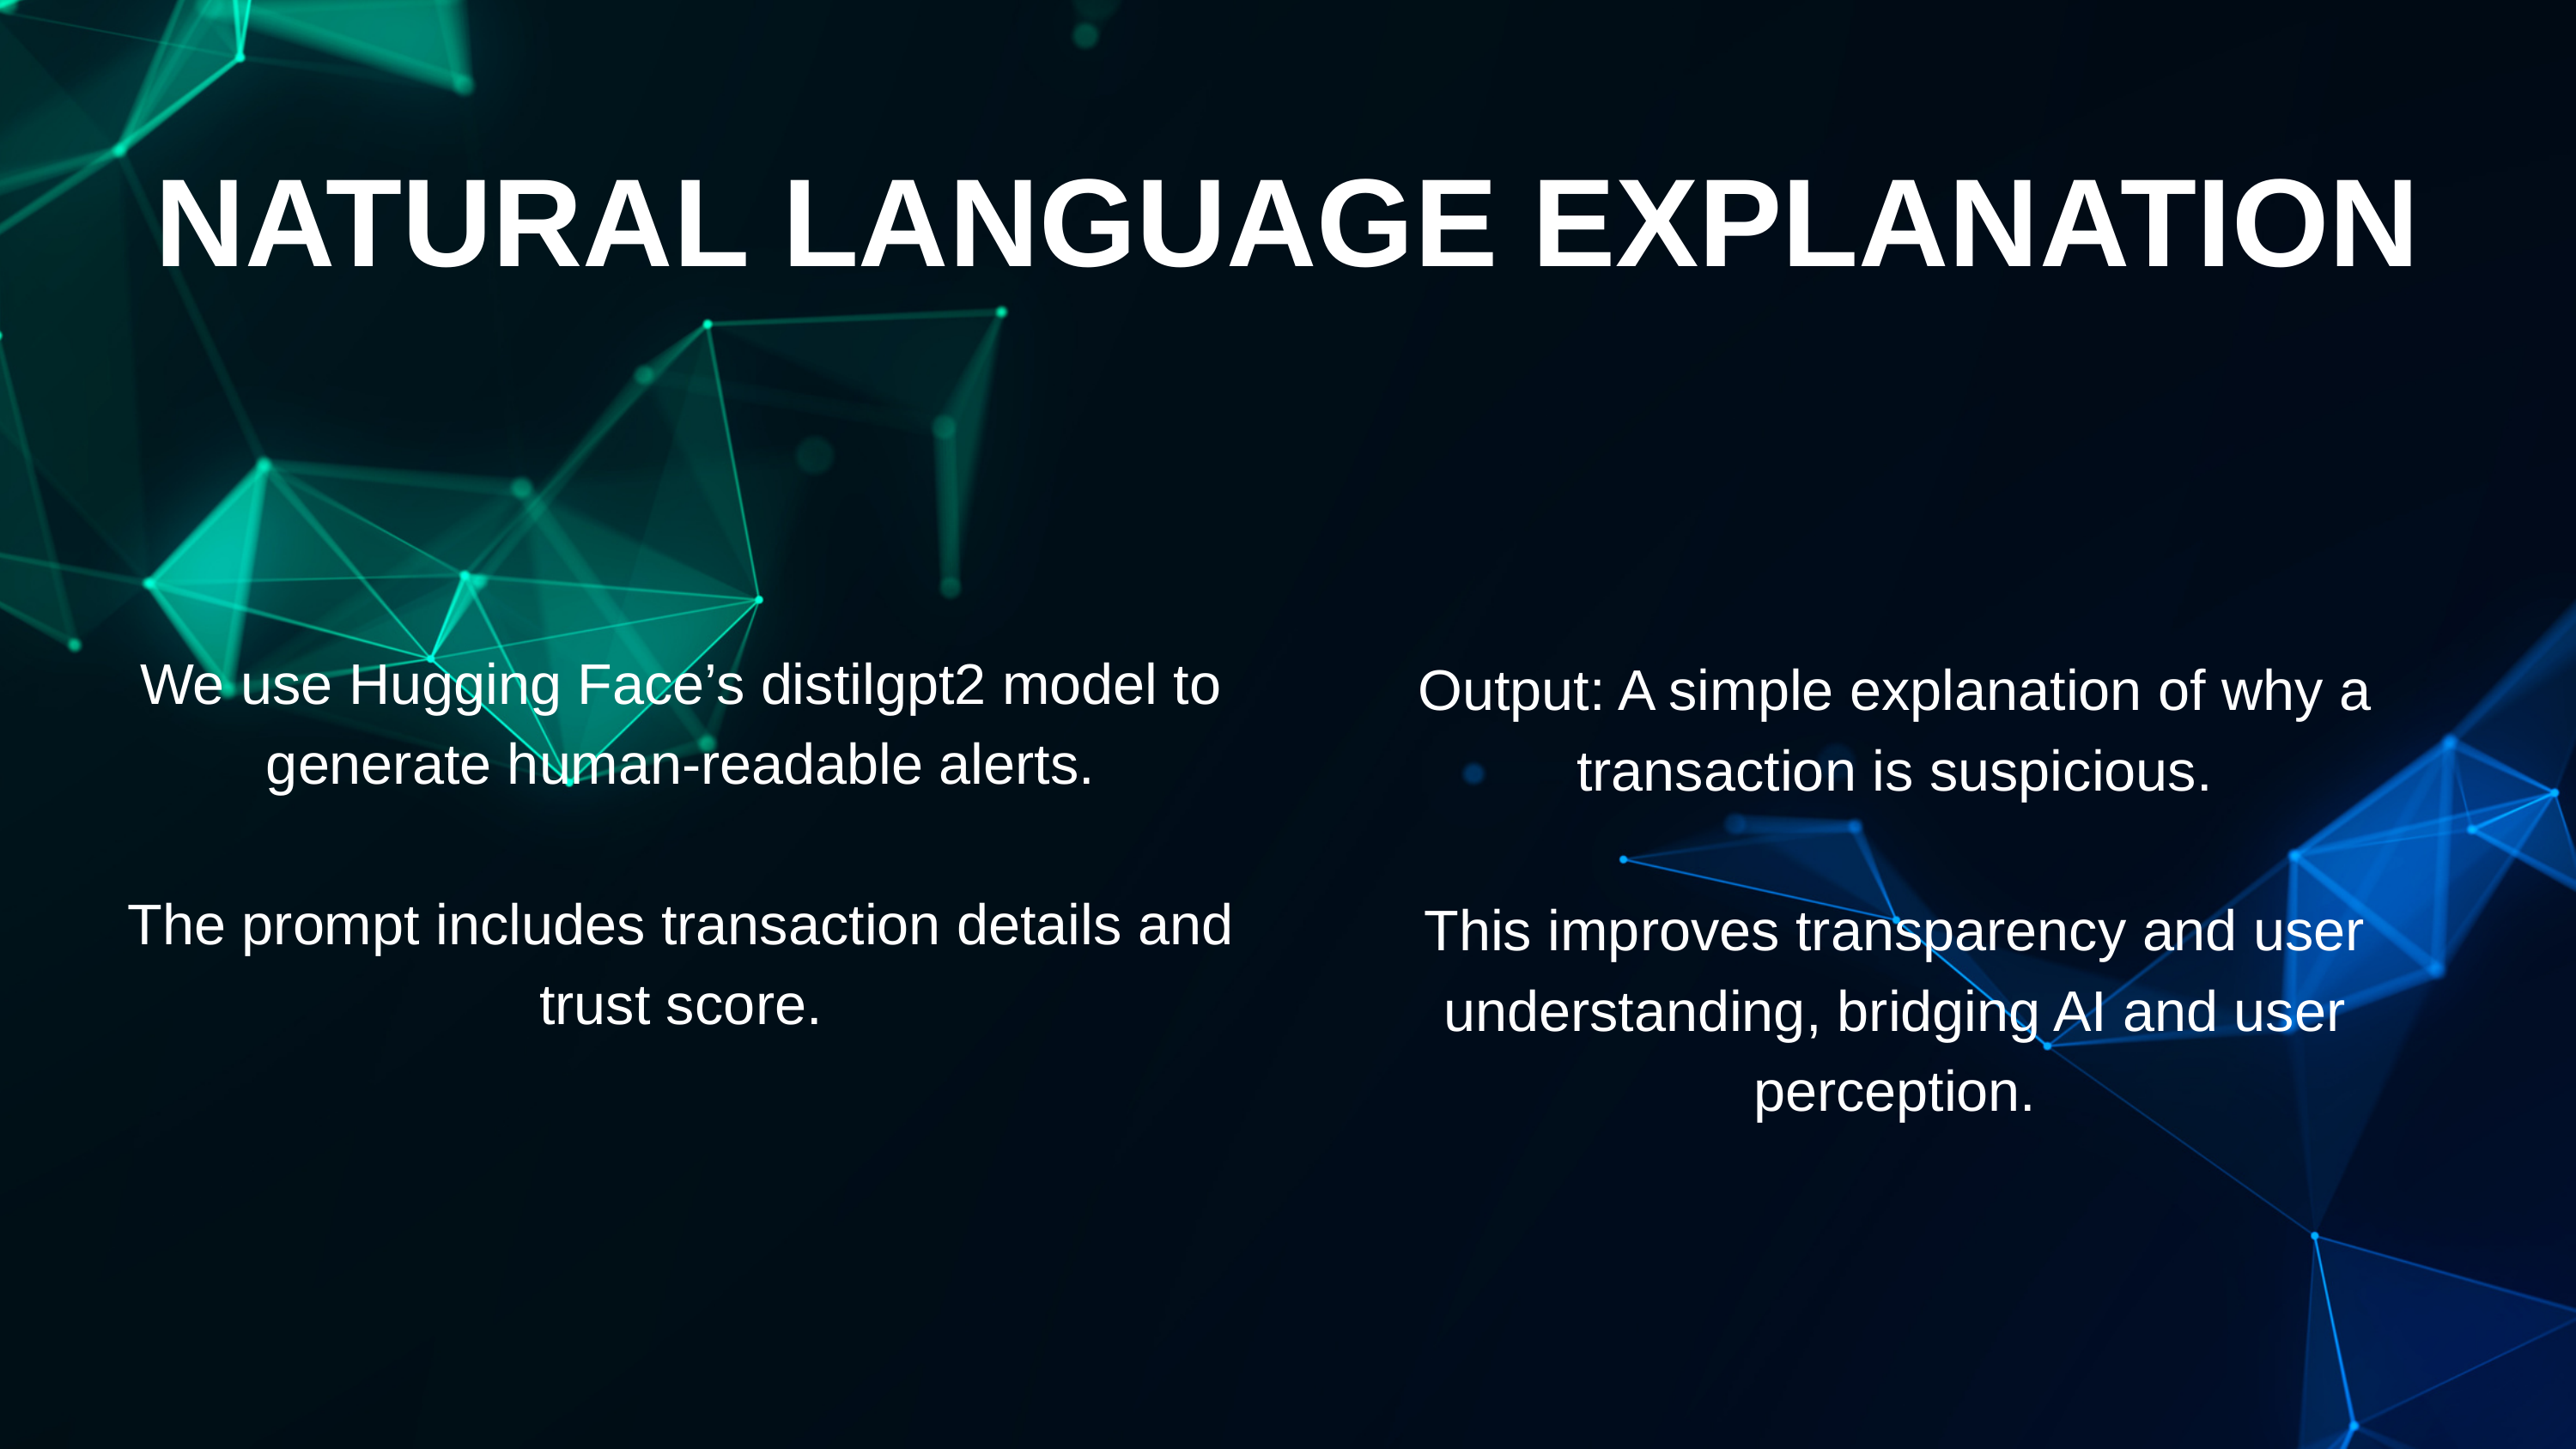

NATURAL LANGUAGE EXPLANATION
We use Hugging Face’s distilgpt2 model to generate human-readable alerts.

The prompt includes transaction details and trust score.
Output: A simple explanation of why a transaction is suspicious.

This improves transparency and user understanding, bridging AI and user perception.